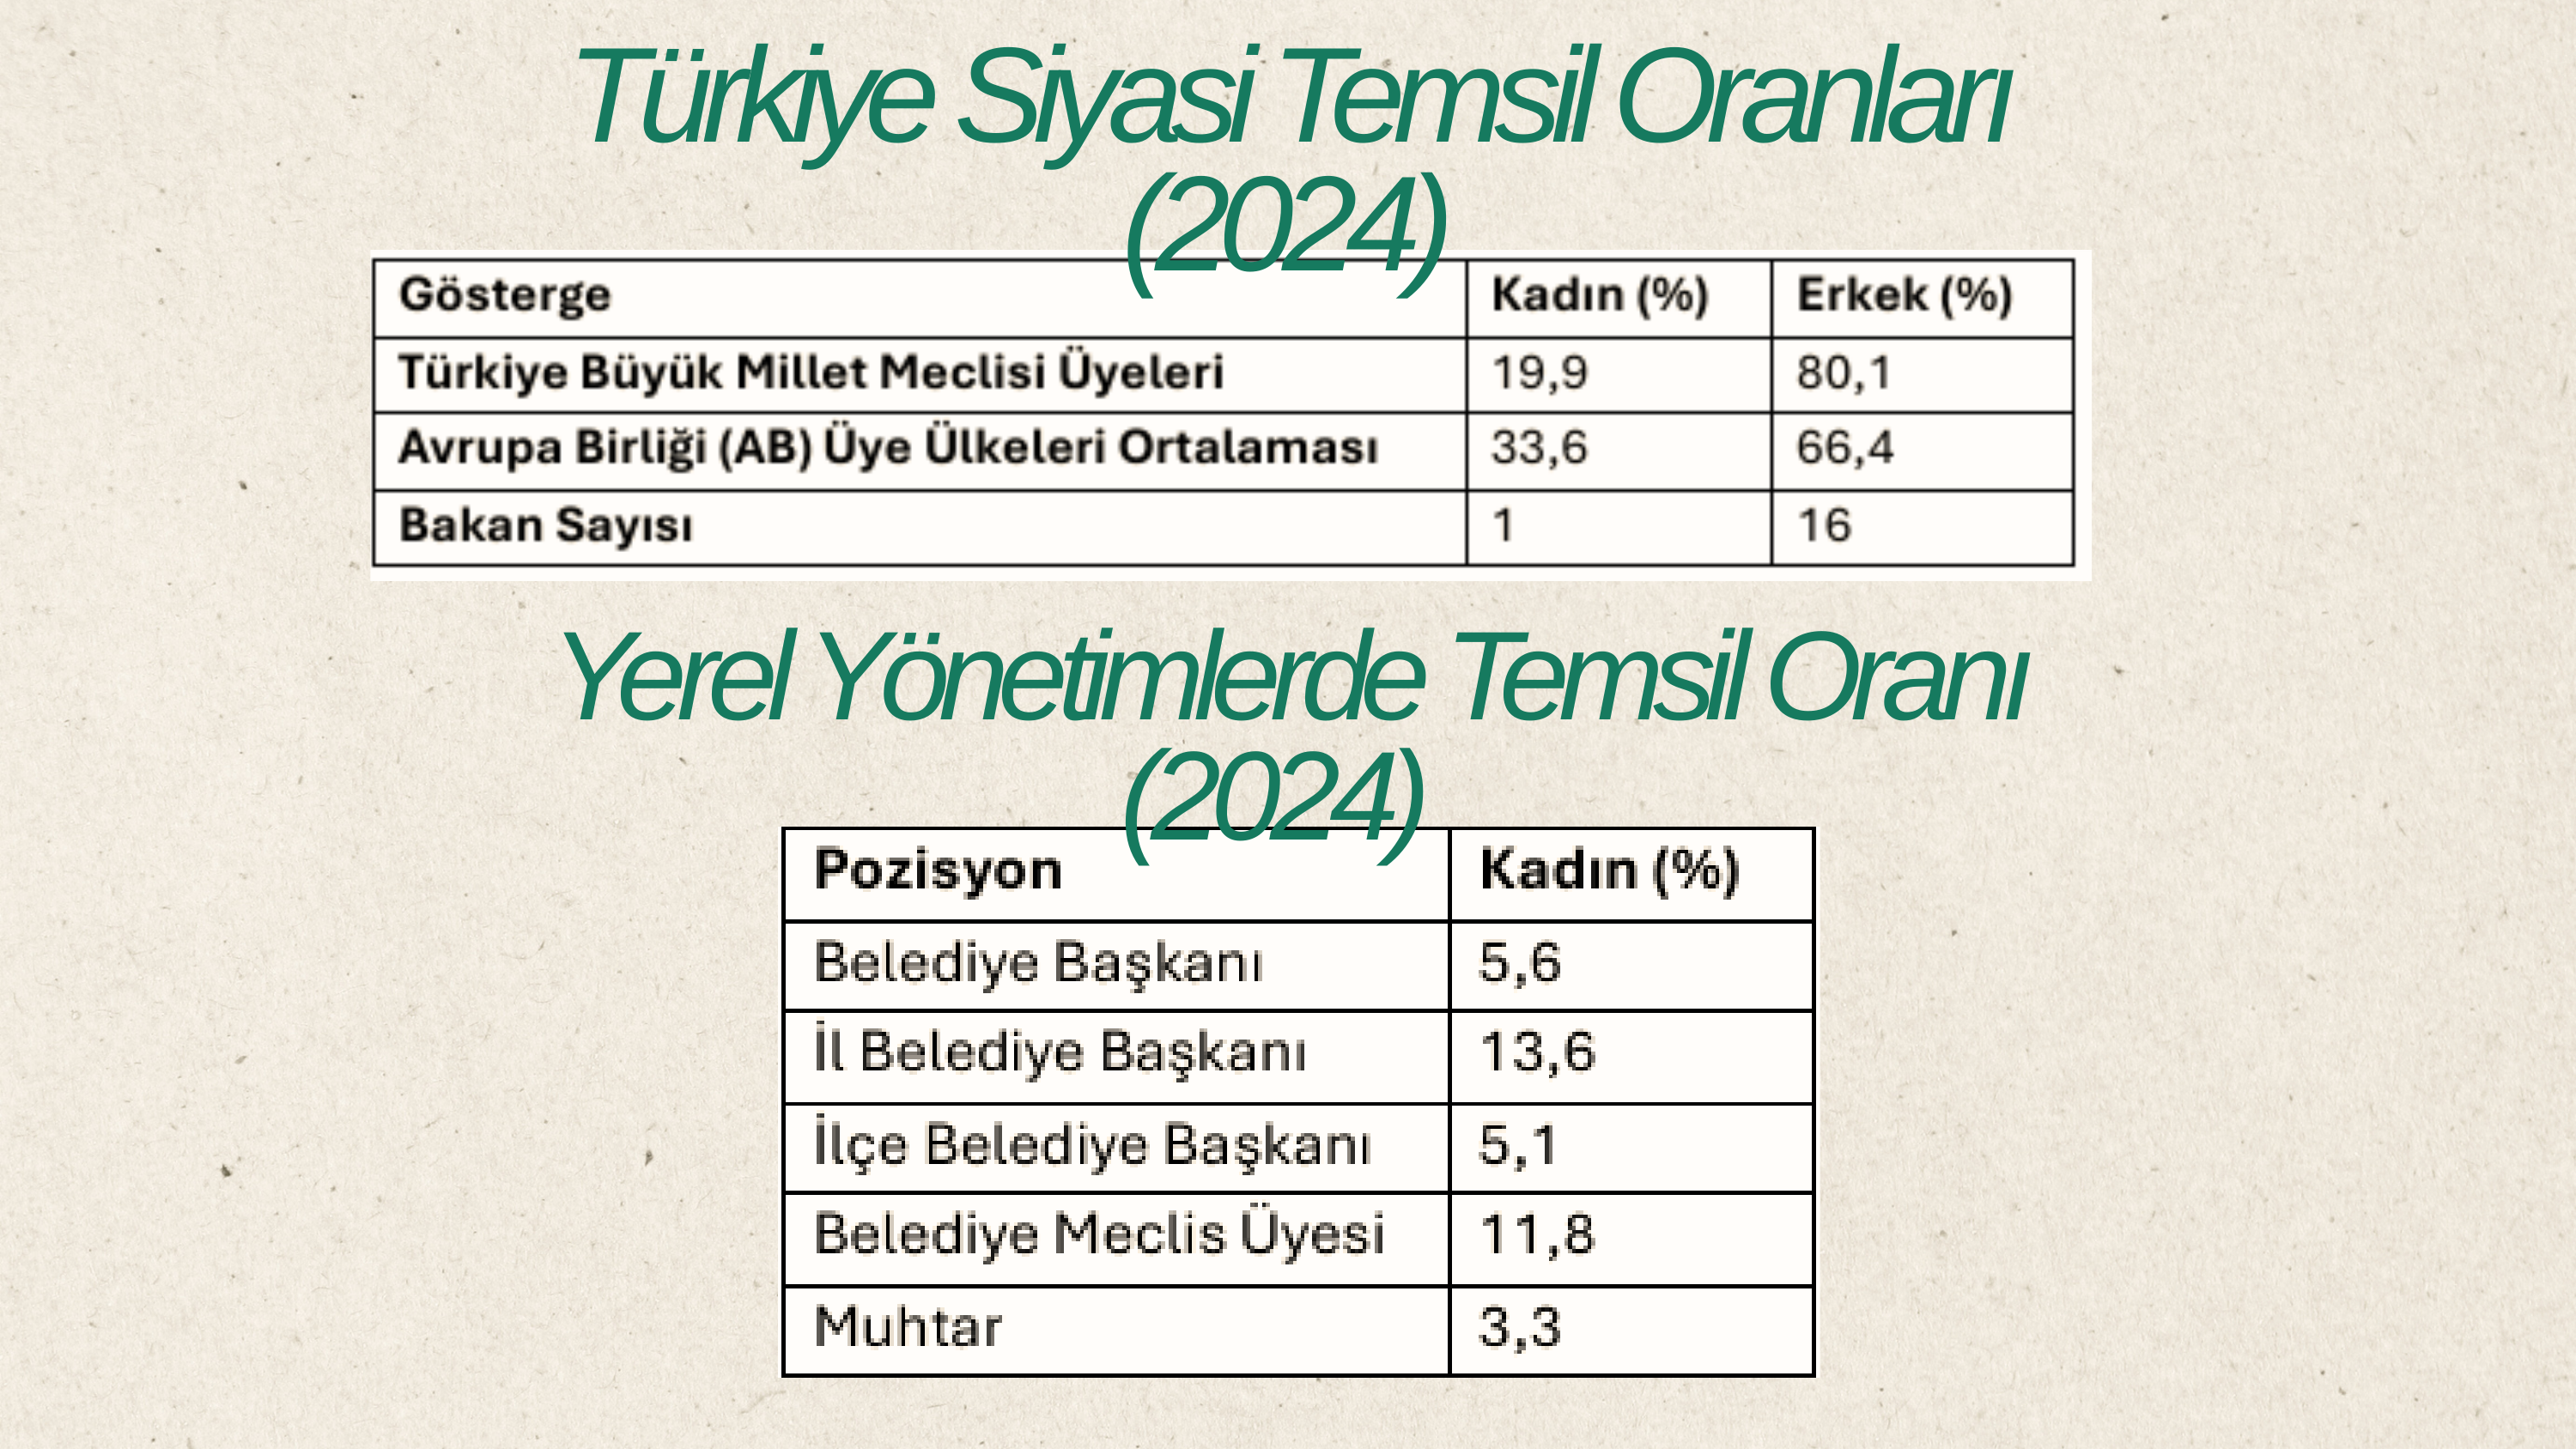

Türkiye Siyasi Temsil Oranları (2024)

Yerel Yönetimlerde Temsil Oranı (2024)